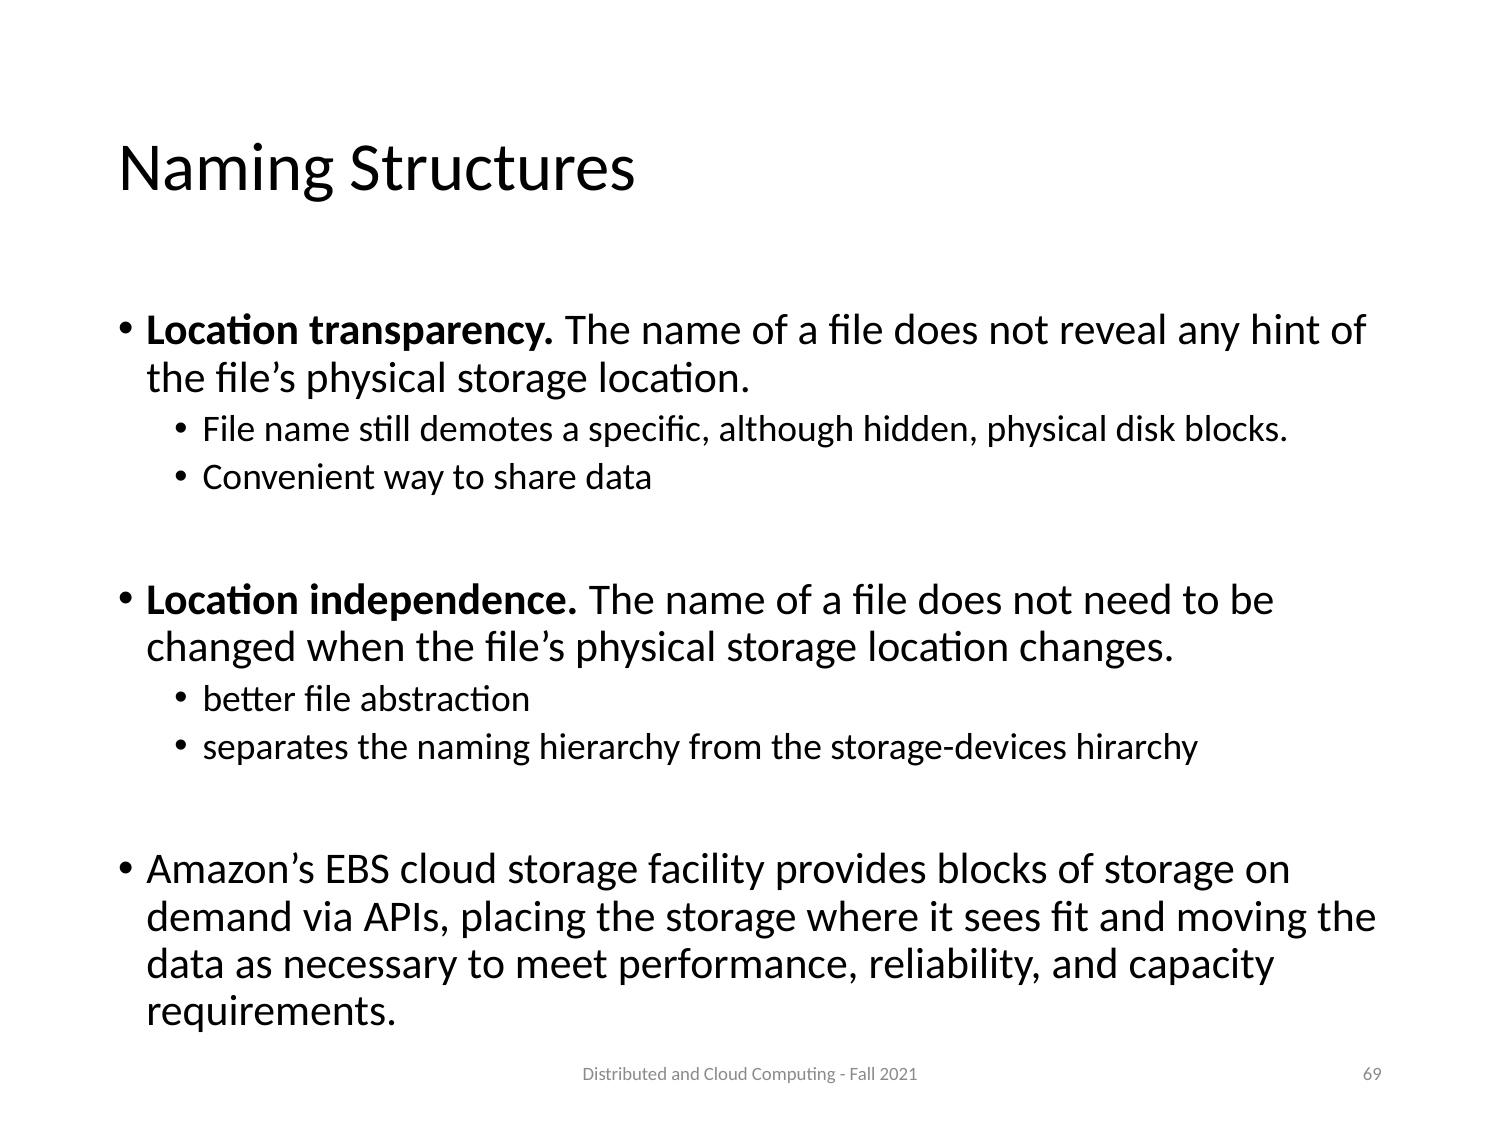

# Naming Structures
Location transparency. The name of a file does not reveal any hint of the file’s physical storage location.
File name still demotes a specific, although hidden, physical disk blocks.
Convenient way to share data

Location independence. The name of a file does not need to be changed when the file’s physical storage location changes.
better file abstraction
separates the naming hierarchy from the storage-devices hirarchy

Amazon’s EBS cloud storage facility provides blocks of storage on demand via APIs, placing the storage where it sees fit and moving the data as necessary to meet performance, reliability, and capacity requirements.

Distributed and Cloud Computing - Fall 2021
69